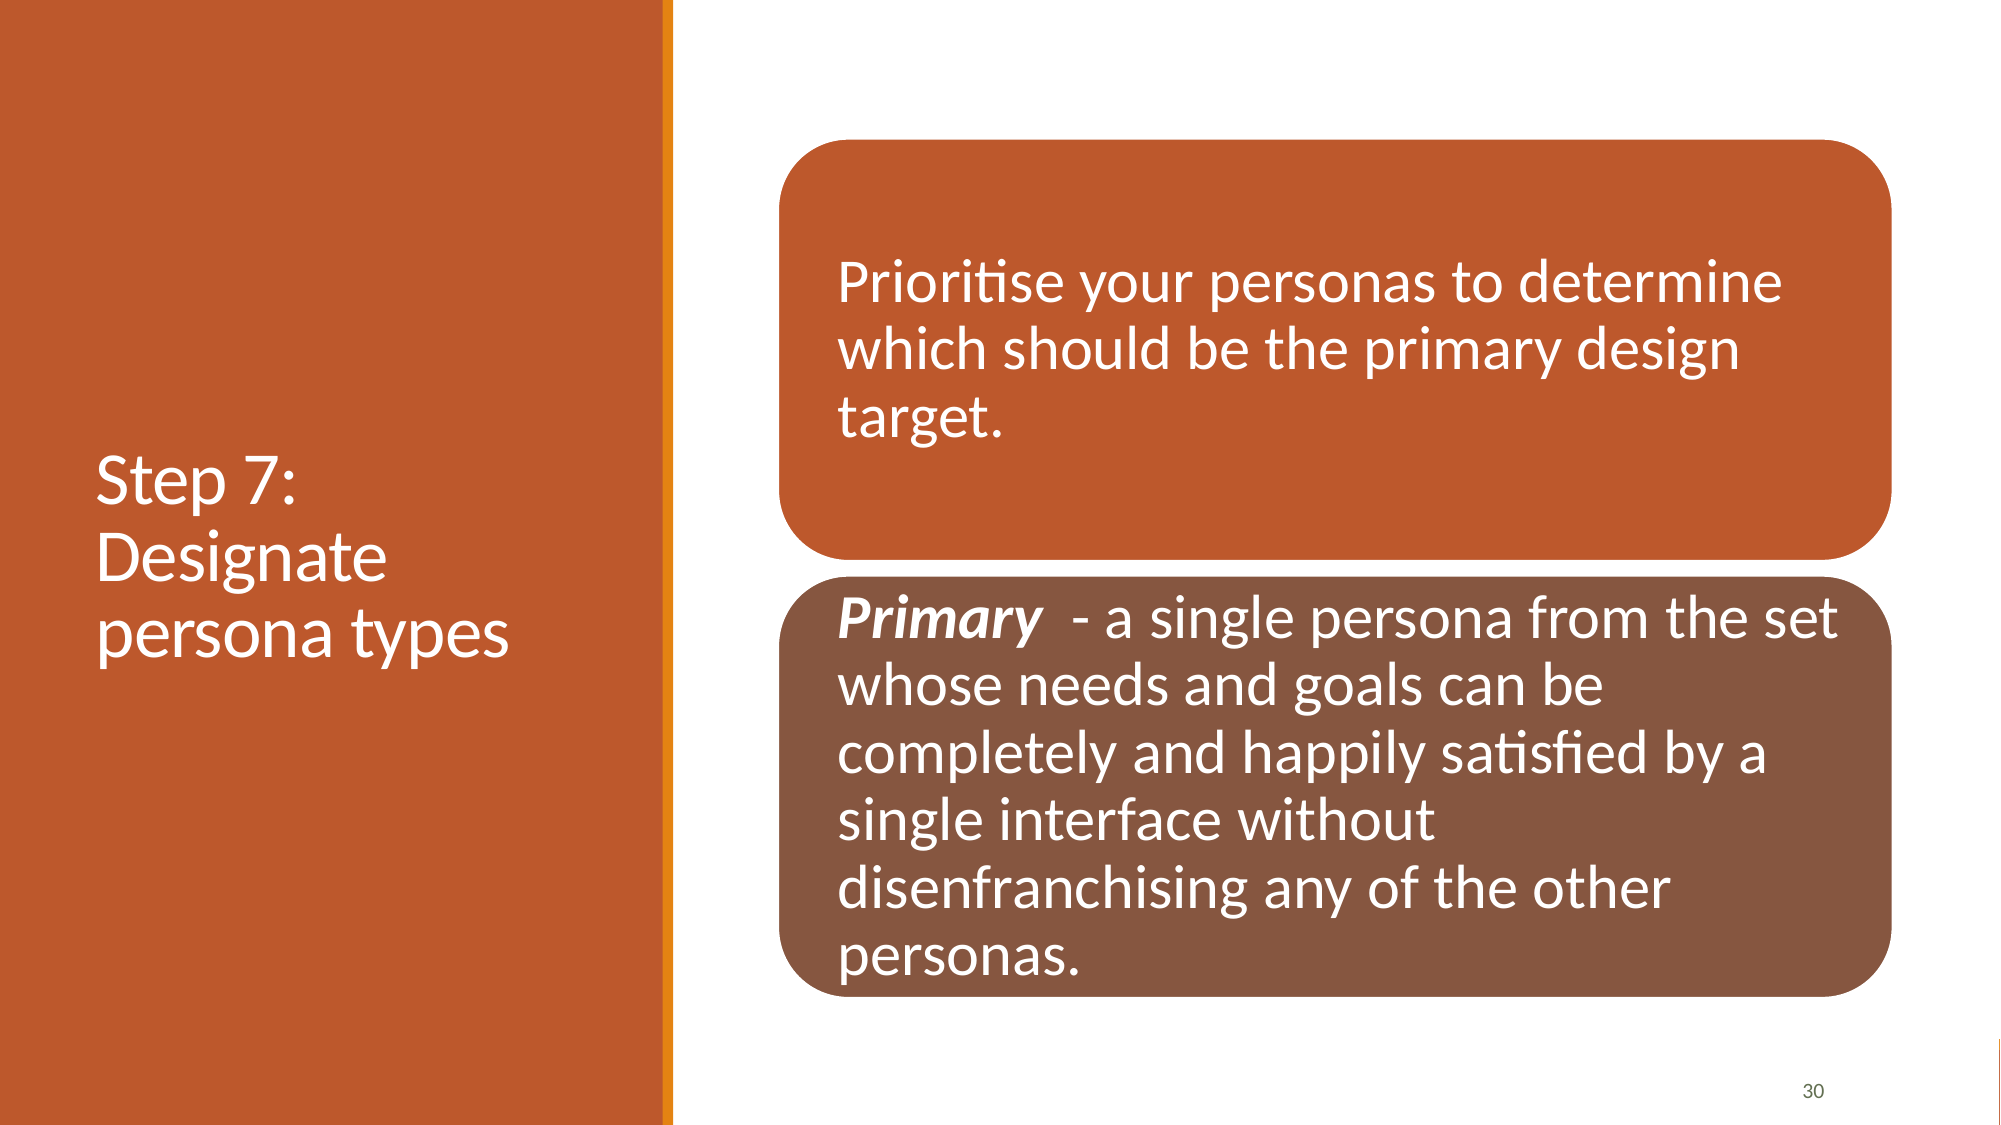

# Step 7: Designate persona types
Prioritise your personas to determine which should be the primary design target.
Primary  - a single persona from the set whose needs and goals can be completely and happily satisfied by a single interface without disenfranchising any of the other personas.
30